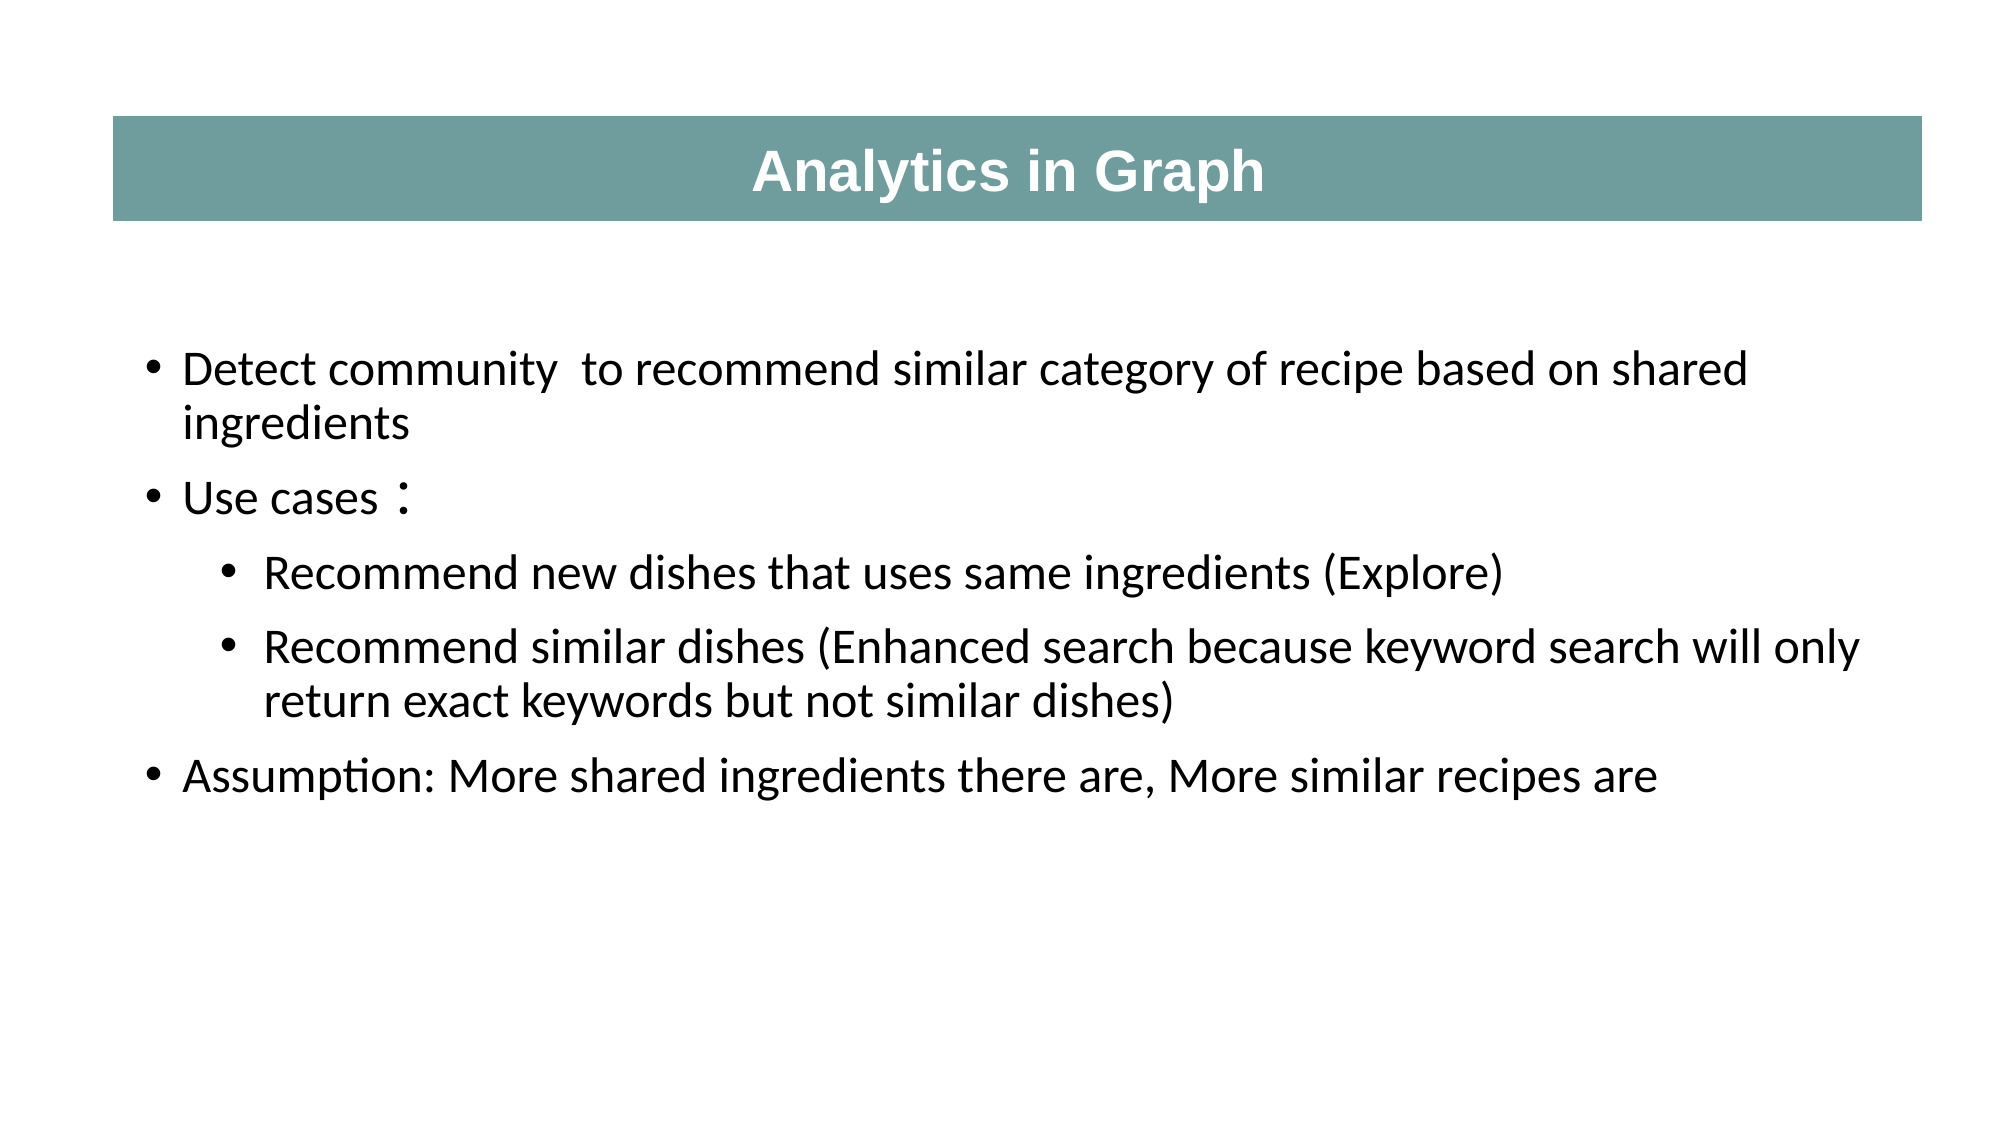

Analytics in Graph
Detect community  to recommend similar category of recipe based on shared ingredients
Use cases：
Recommend new dishes that uses same ingredients (Explore)
Recommend similar dishes (Enhanced search because keyword search will only return exact keywords but not similar dishes)
Assumption: More shared ingredients there are, More similar recipes are